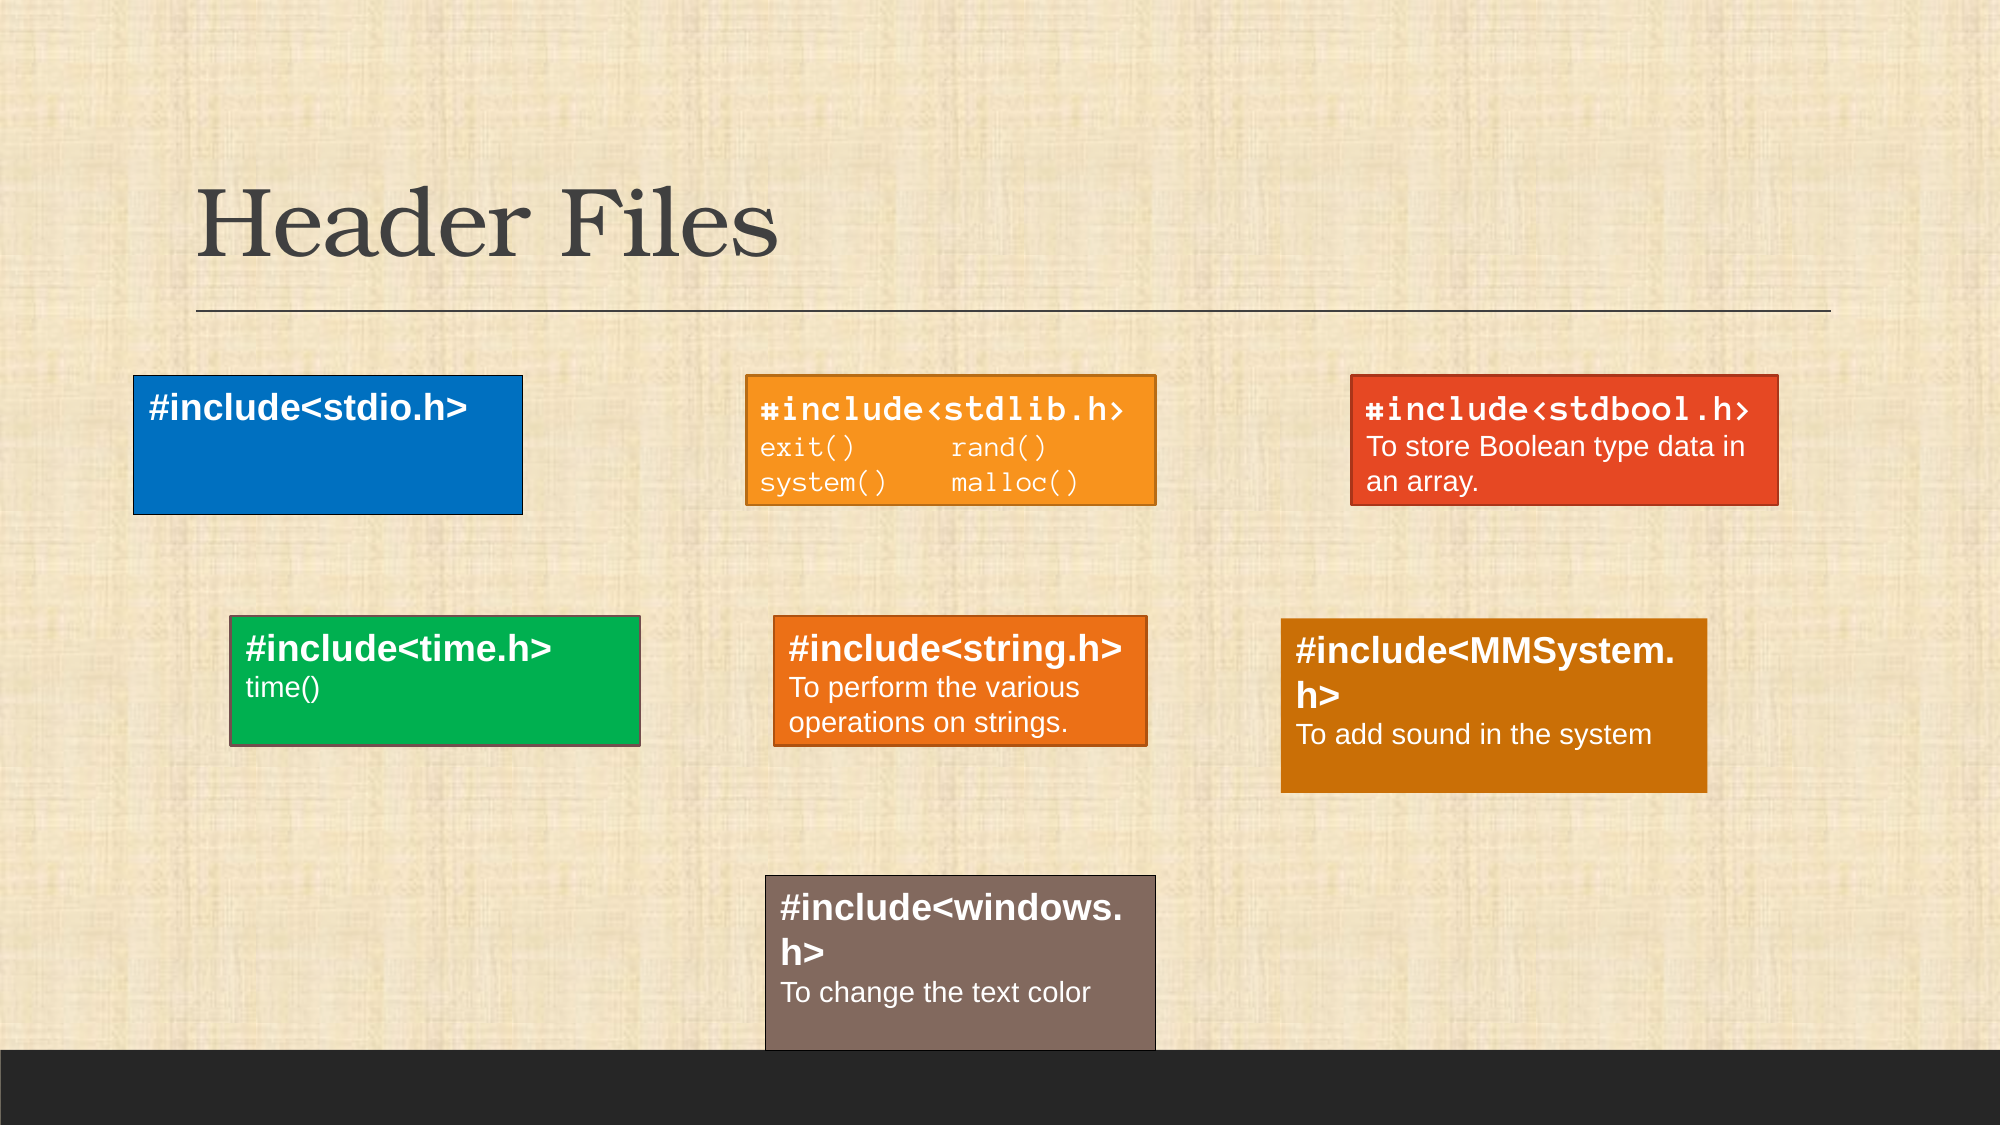

# Header Files
#include<stdio.h>

#include<stdlib.h>
exit()      rand()
system()    malloc()
#include<stdbool.h>
To store Boolean type data in an array.
#include<string.h>
To perform the various operations on strings.
#include<time.h>
time()

#include<MMSystem.h>
To add sound in the system

#include<windows.h>
To change the text color